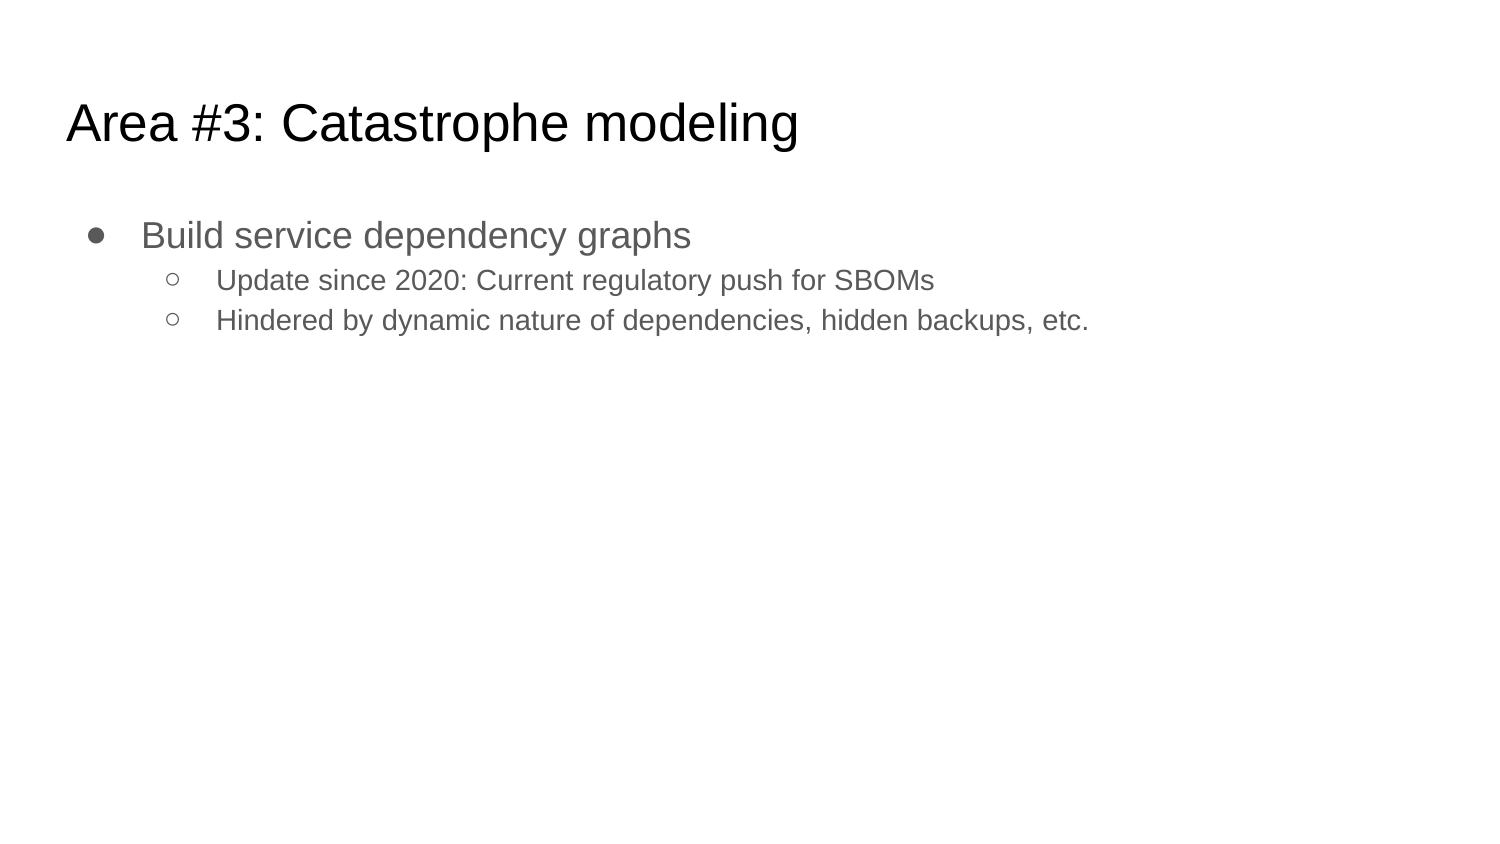

# Area #3: Catastrophe modeling
Build service dependency graphs
Update since 2020: Current regulatory push for SBOMs
Hindered by dynamic nature of dependencies, hidden backups, etc.